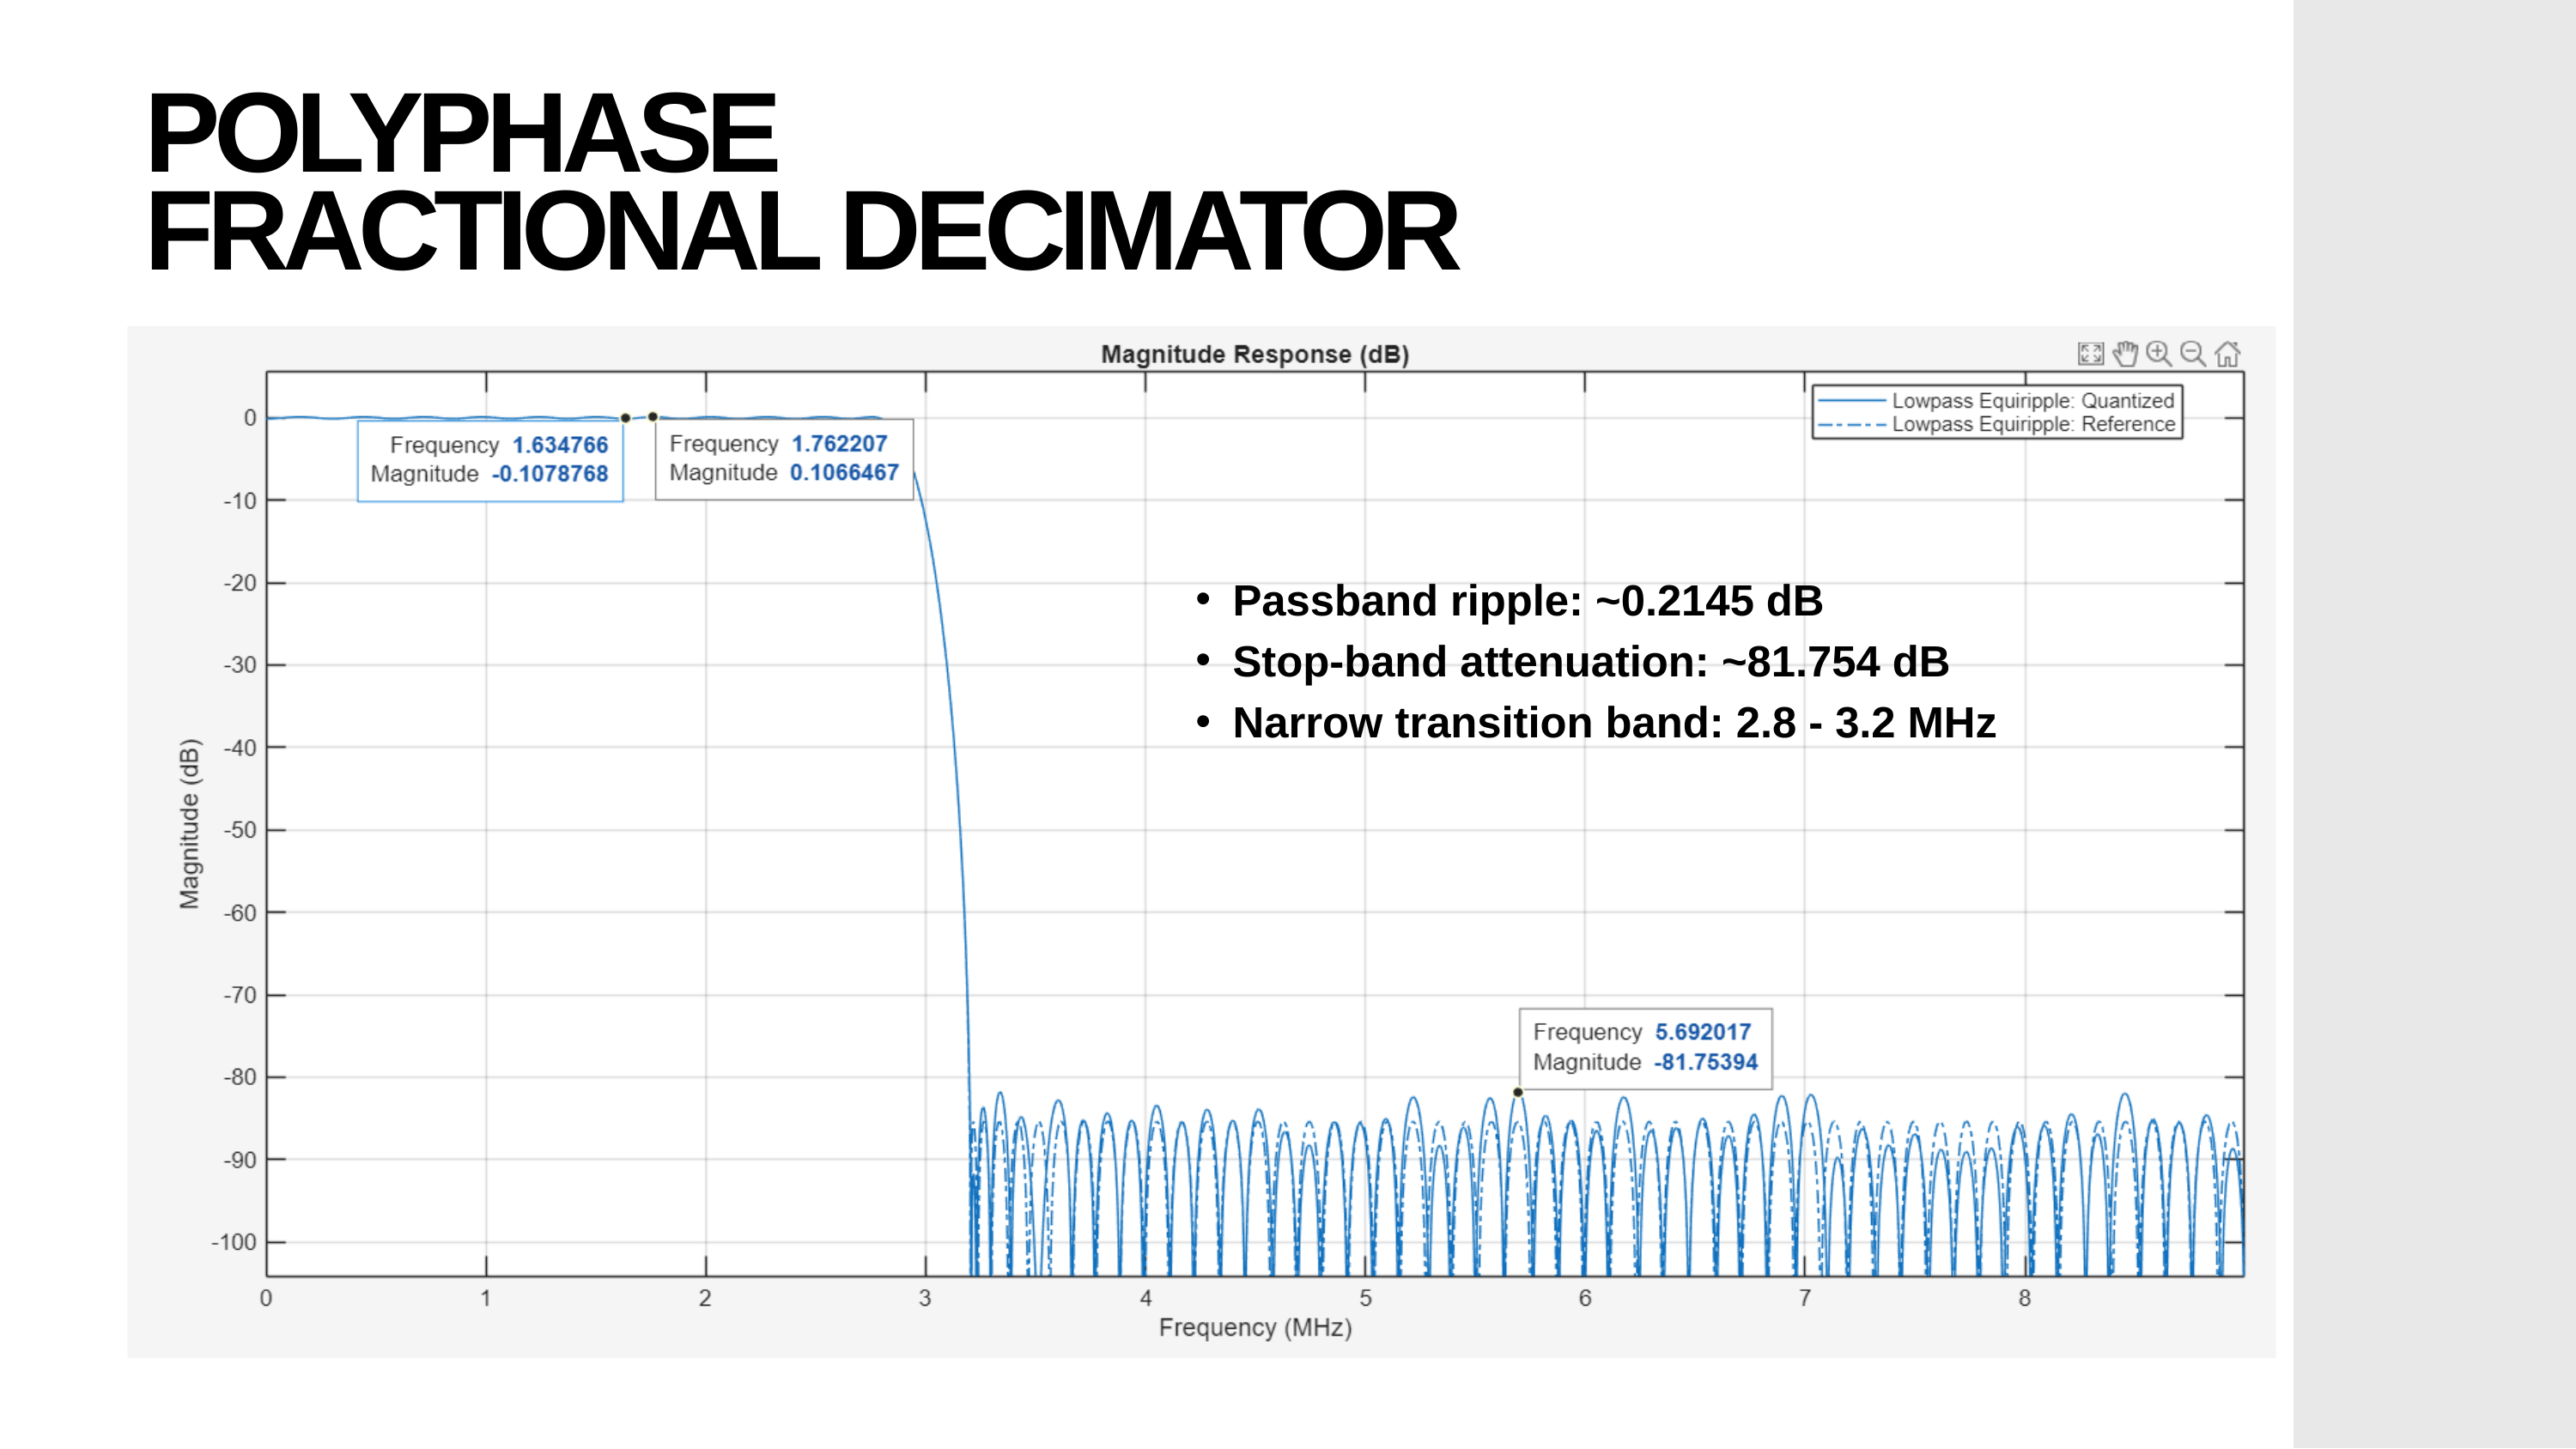

POLYPHASE
FRACTIONAL DECIMATOR

Passband ripple: ~0.2145 dB
Stop-band attenuation: ~81.754 dB
Narrow transition band: 2.8 - 3.2 MHz